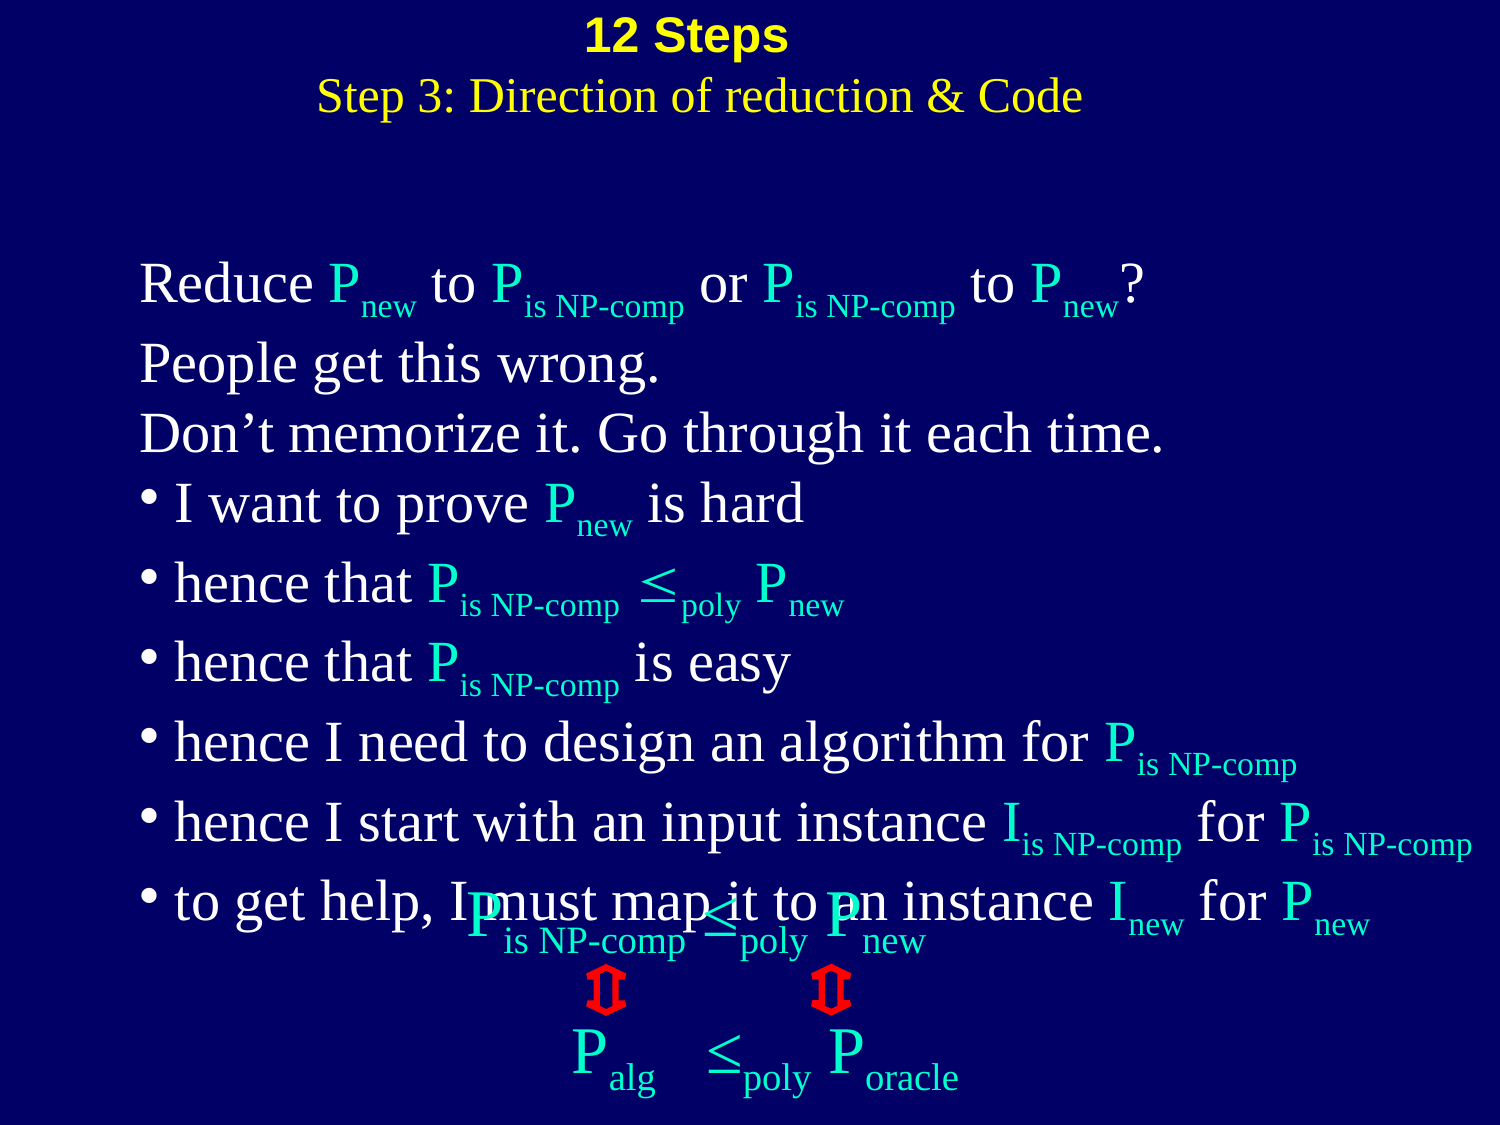

12 Steps
Step 3: Direction of reduction & Code
Reduce Pnew to Pis NP-comp or Pis NP-comp to Pnew?
People get this wrong.
Don’t memorize it. Go through it each time.
I want to prove Pnew is hard
hence that Pis NP-comp ≤poly Pnew
hence that Pis NP-comp is easy
hence I need to design an algorithm for Pis NP-comp
hence I start with an input instance Iis NP-comp for Pis NP-comp
to get help, I must map it to an instance Inew for Pnew
Pis NP-comp ≤poly Pnew

Palg   ≤poly Poracle